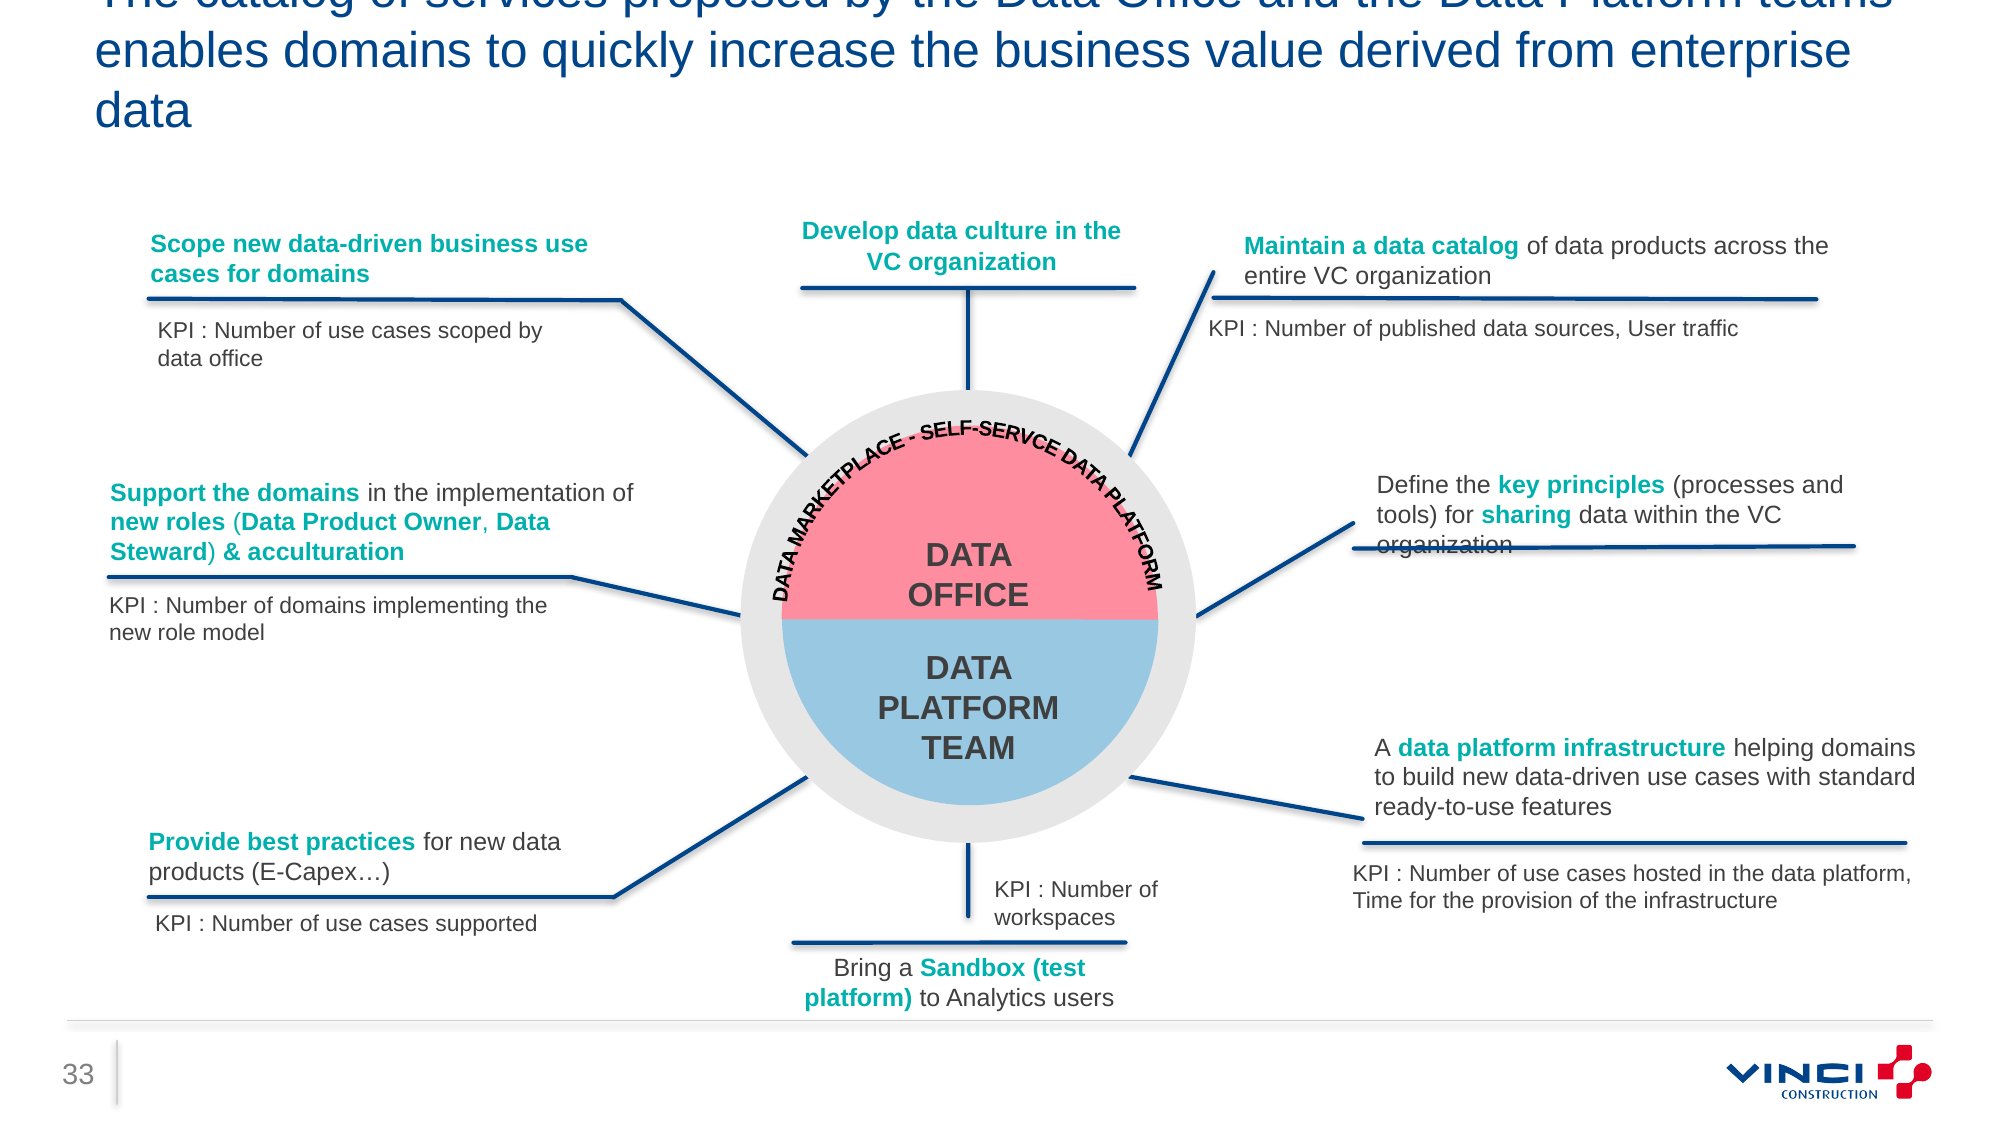

# The catalog of services proposed by the Data Office and the Data Platform teams enables domains to quickly increase the business value derived from enterprise data
Develop data culture in the VC organization
Scope new data-driven business use cases for domains
Maintain a data catalog of data products across the entire VC organization
KPI : Number of published data sources, User traffic
KPI : Number of use cases scoped by data office

DATA MARKETPLACE - SELF-SERVCE DATA PLATFORM

Define the key principles (processes and tools) for sharing data within the VC organization
Support the domains in the implementation of new roles (Data Product Owner, Data Steward) & acculturation
DATA OFFICE
KPI : Number of domains implementing the new role model
DATA PLATFORM TEAM
A data platform infrastructure helping domains to build new data-driven use cases with standard ready-to-use features
Provide best practices for new data products (E-Capex…)
KPI : Number of use cases hosted in the data platform,
Time for the provision of the infrastructure
KPI : Number of
workspaces
KPI : Number of use cases supported
Bring a Sandbox (test platform) to Analytics users